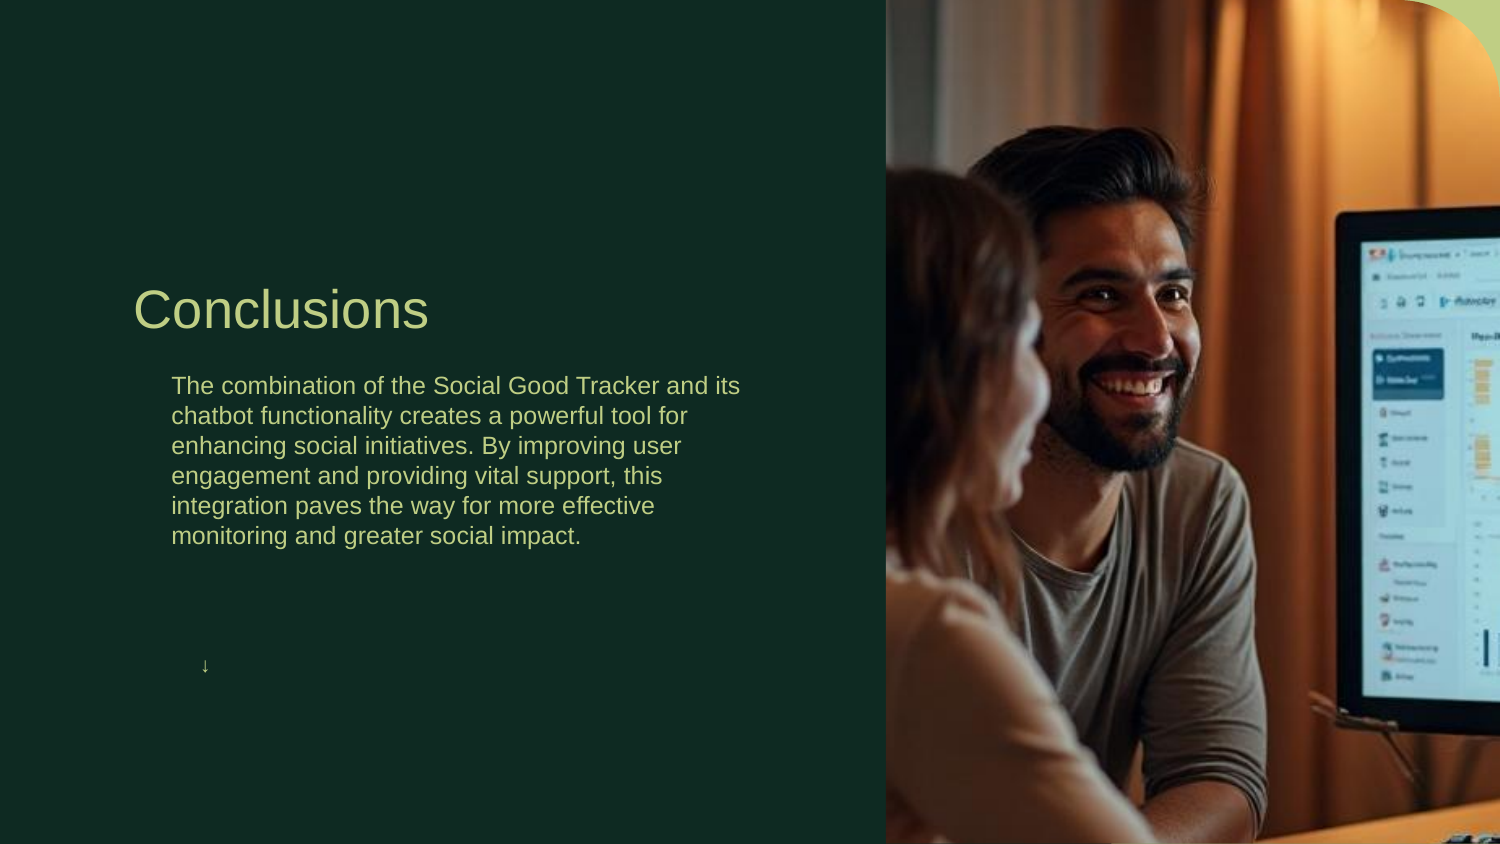

# Conclusions
The combination of the Social Good Tracker and its chatbot functionality creates a powerful tool for enhancing social initiatives. By improving user engagement and providing vital support, this integration paves the way for more effective monitoring and greater social impact.
↓